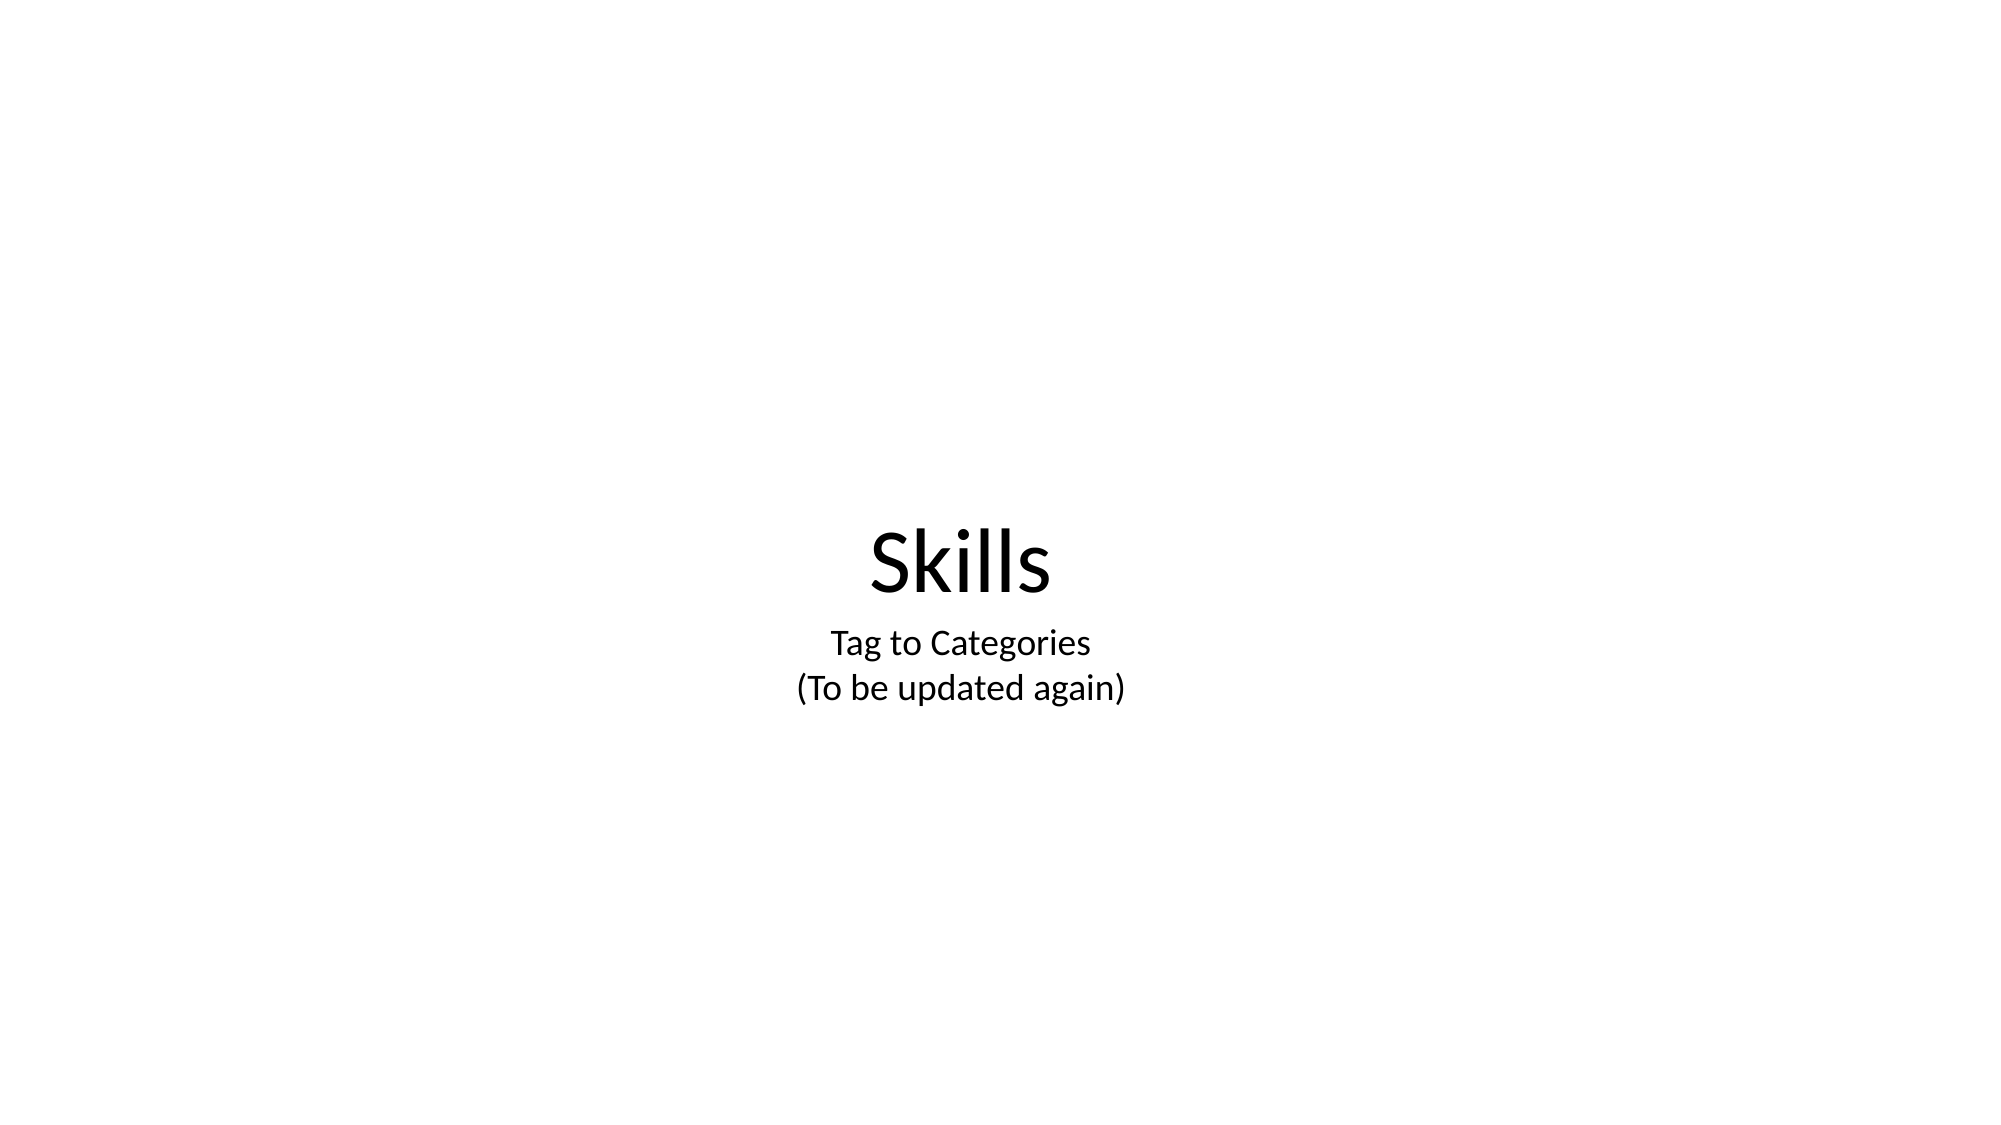

# Skills
Tag to Categories
(To be updated again)